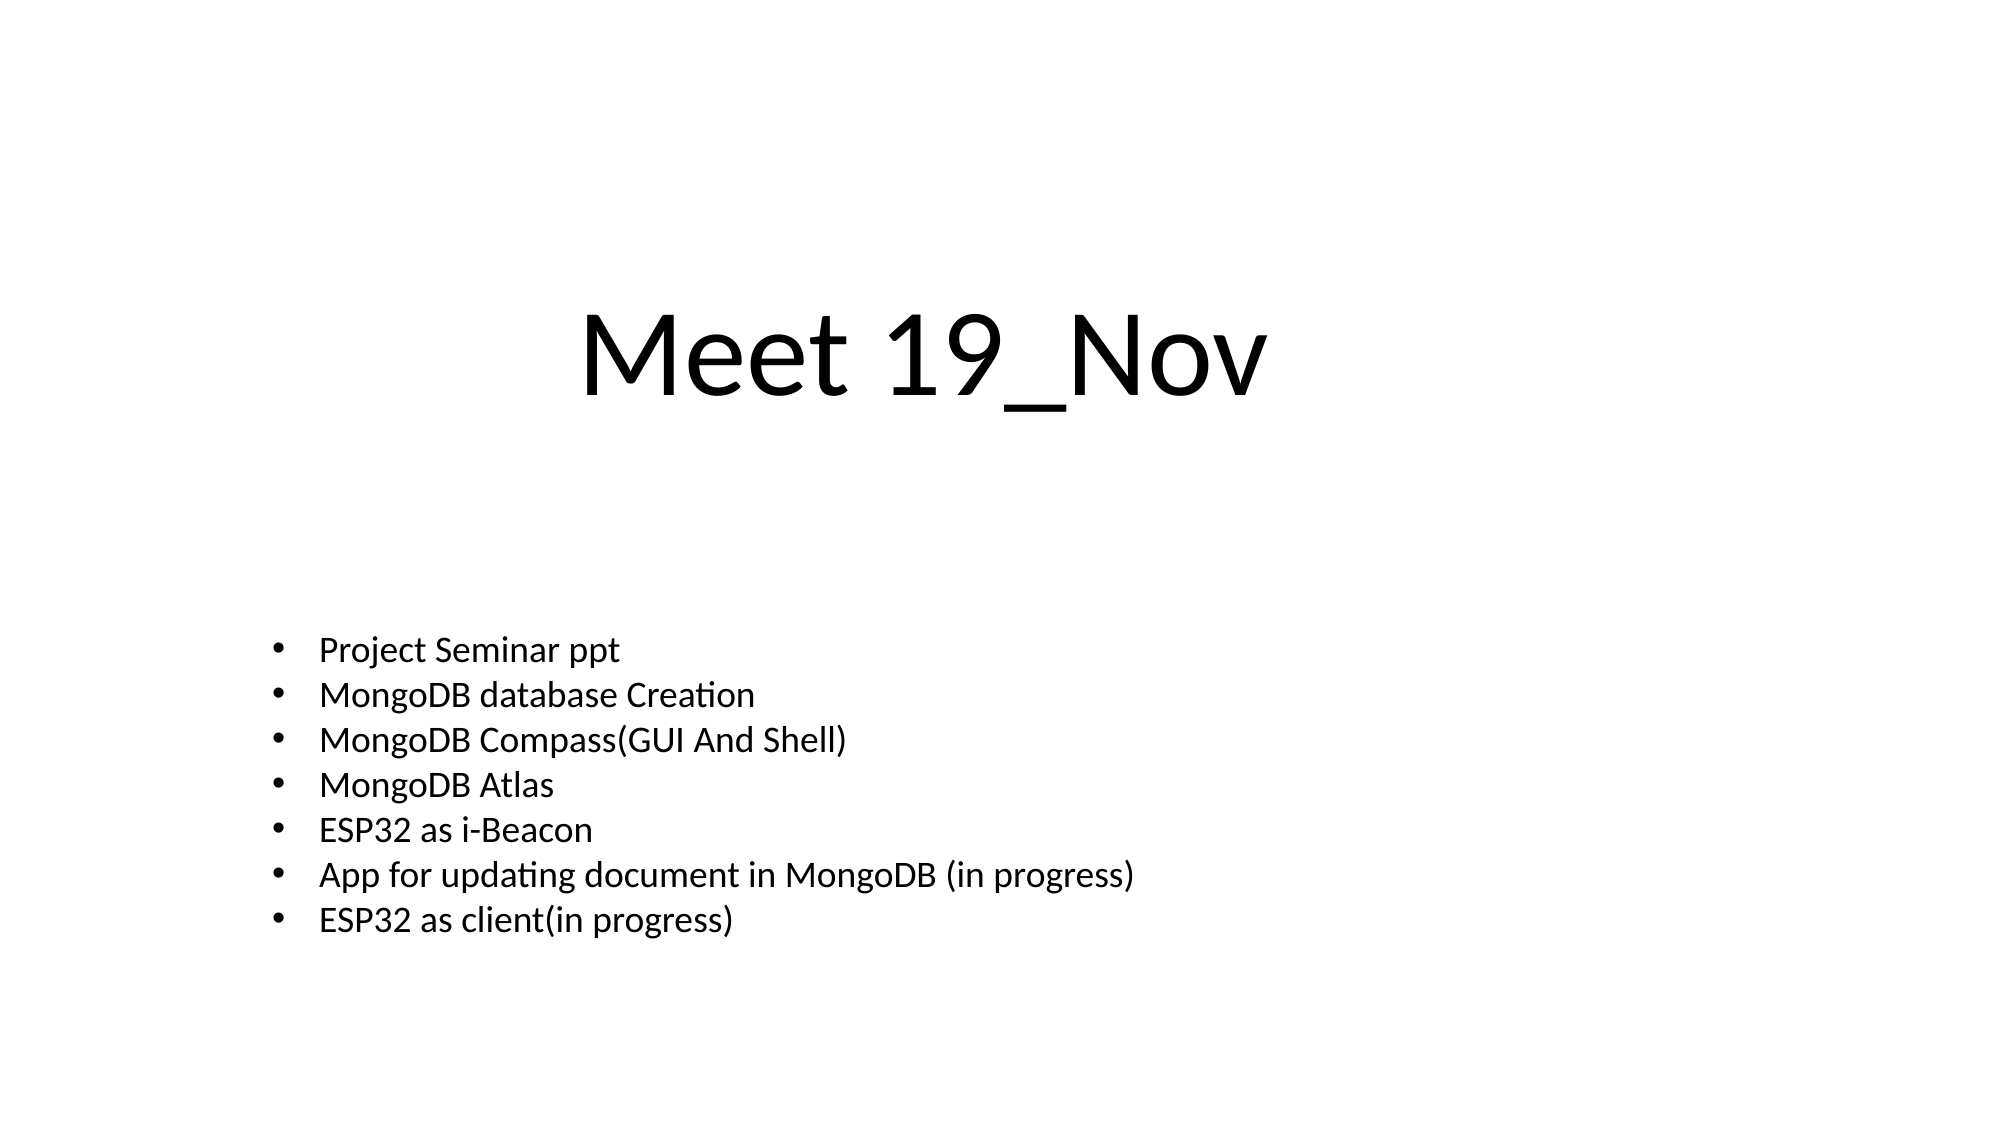

# Meet 19_Nov
Project Seminar ppt
MongoDB database Creation
MongoDB Compass(GUI And Shell)
MongoDB Atlas
ESP32 as i-Beacon
App for updating document in MongoDB (in progress)
ESP32 as client(in progress)